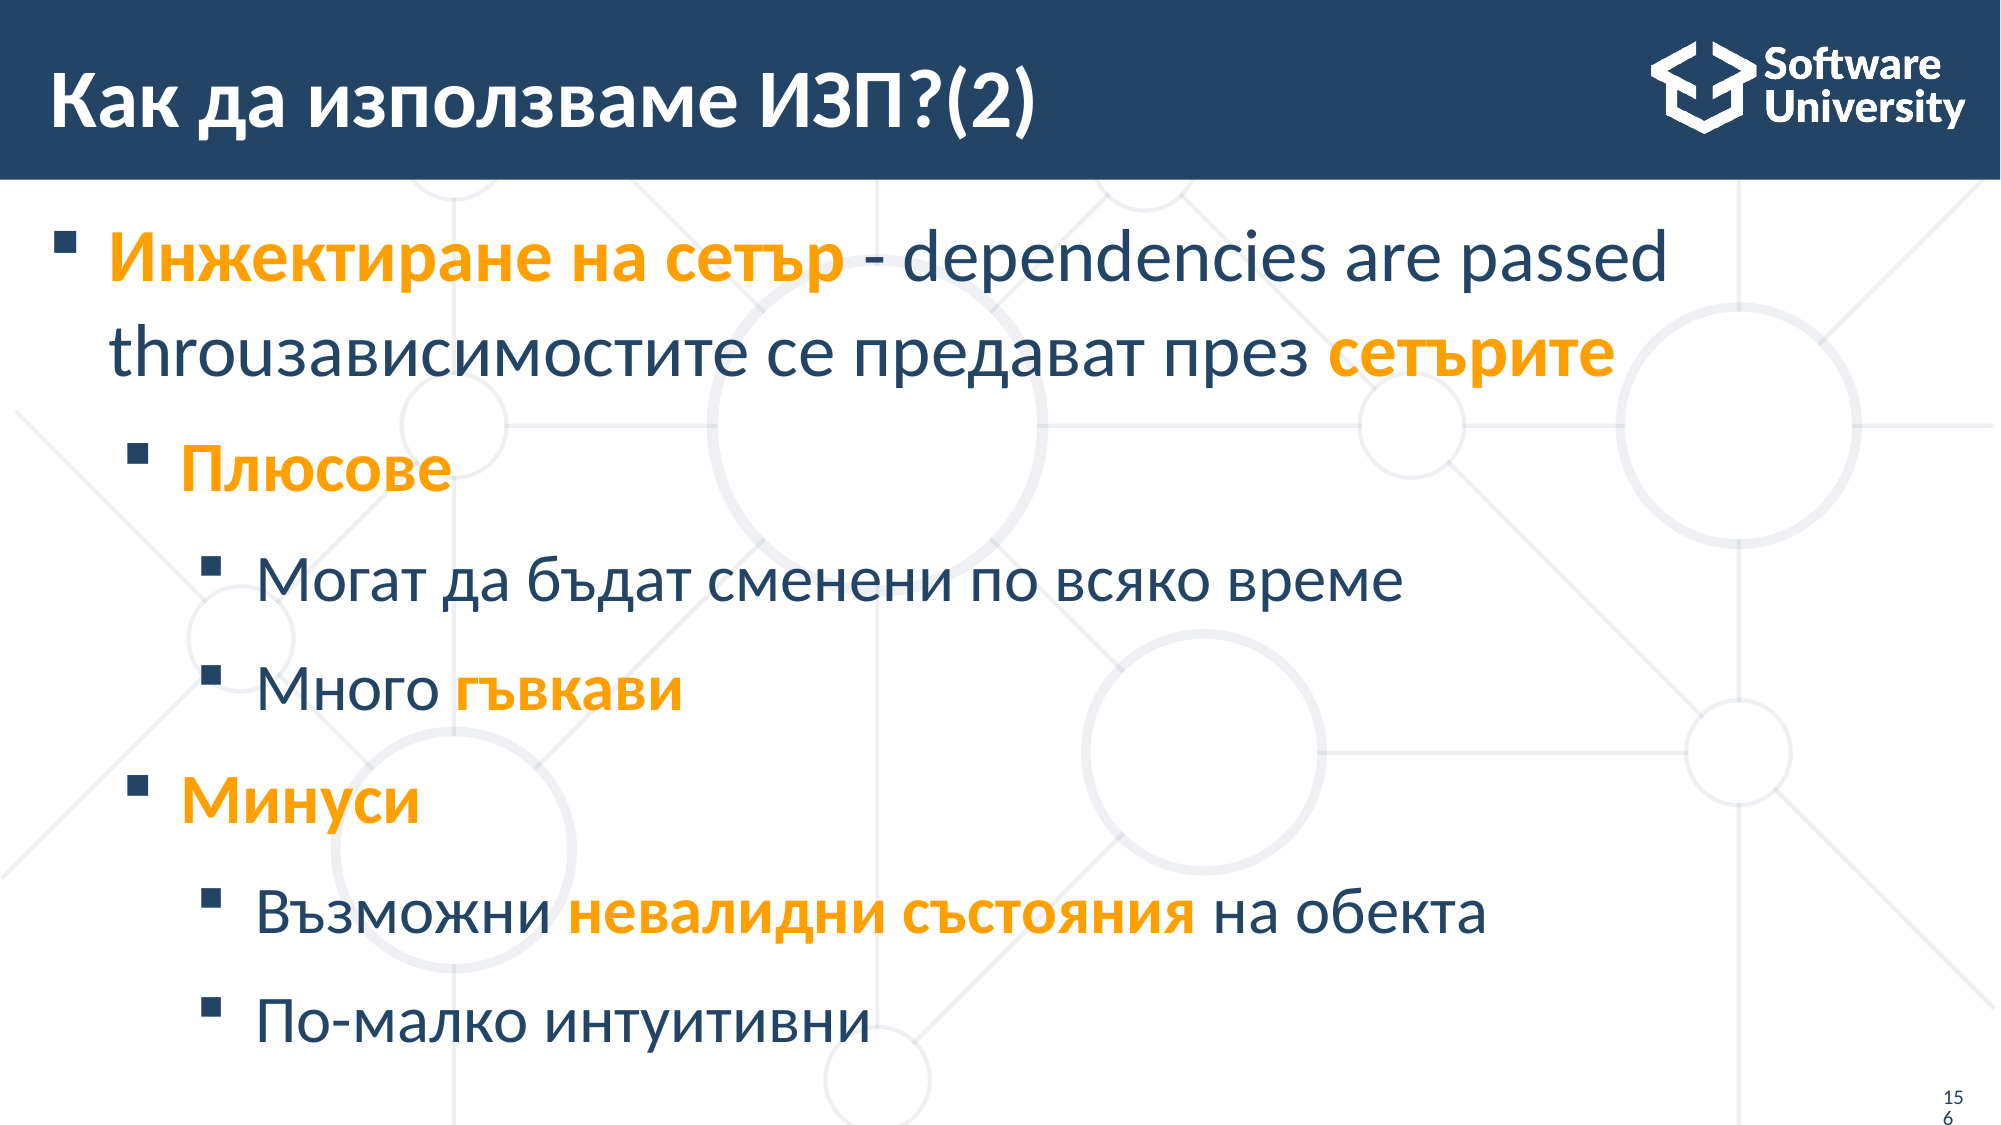

# Как да използваме ИЗП?(2)
Инжектиране на сетър - dependencies are passed throuзависимостите се предават през сетърите
Плюсове
Могат да бъдат сменени по всяко време
Много гъвкави
Минуси
Възможни невалидни състояния на обекта
По-малко интуитивни
156